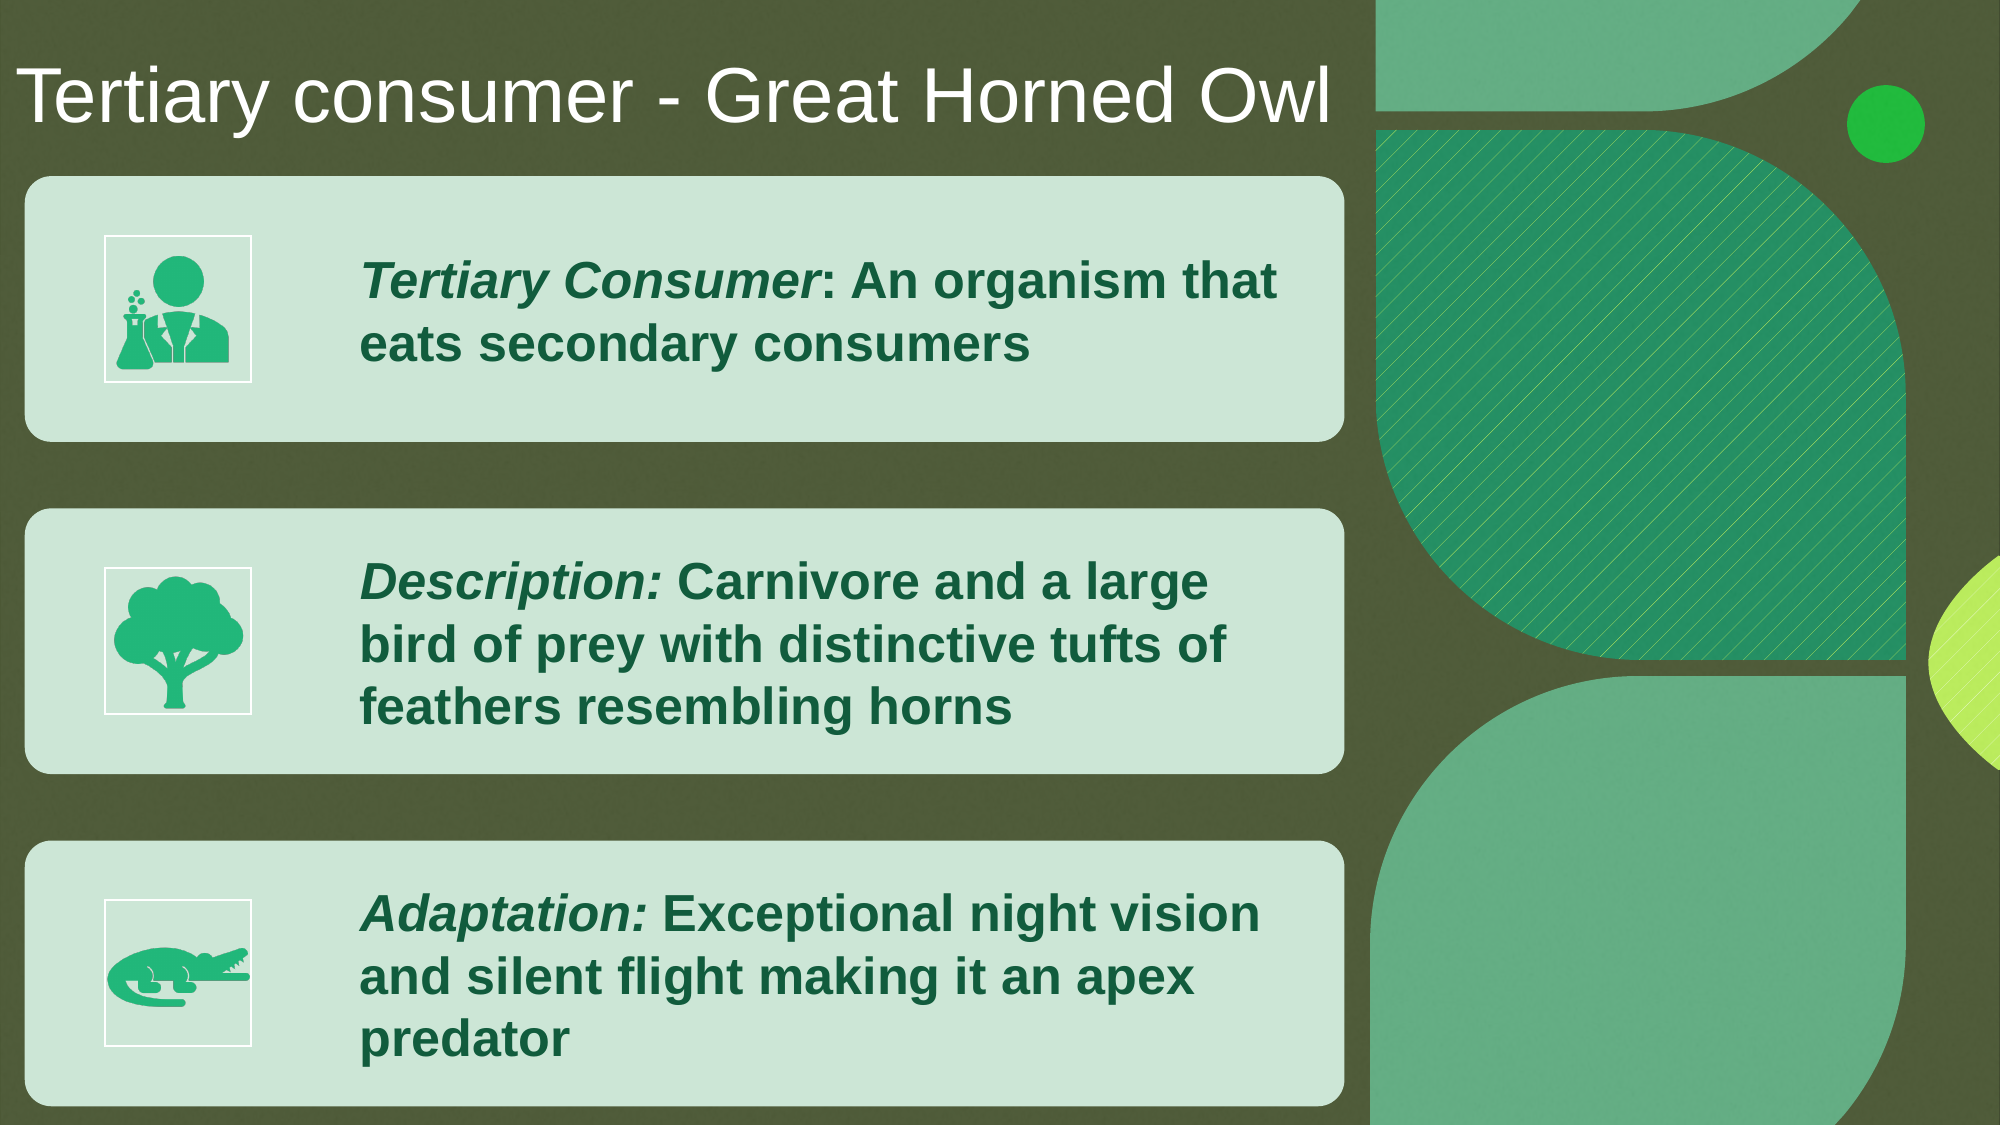

# Tertiary consumer - Great Horned Owl
Tertiary Consumer: An organism that eats secondary consumers
Description: Carnivore and a large bird of prey with distinctive tufts of feathers resembling horns
Adaptation: Exceptional night vision and silent flight making it an apex predator